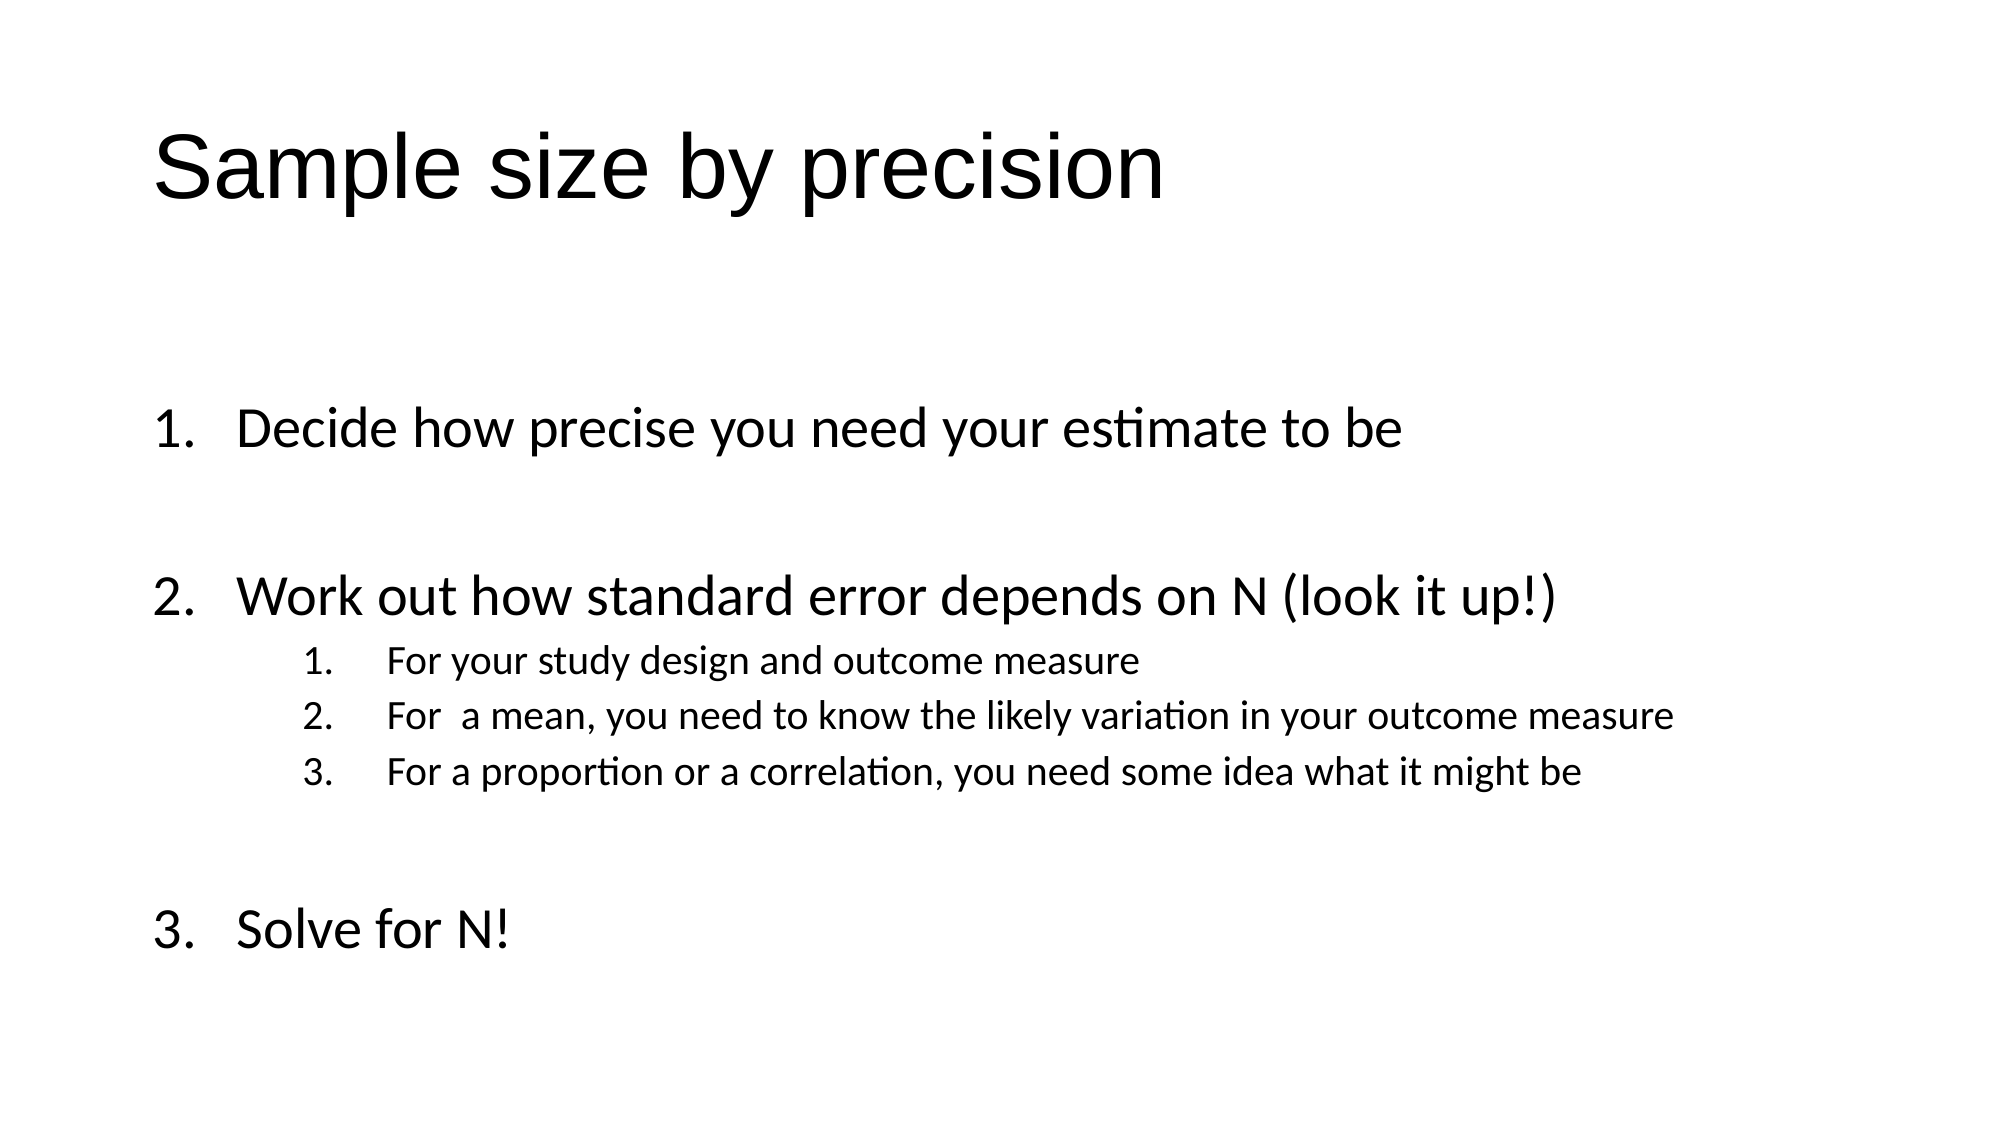

# Sample size by precision

Decide how precise you need your estimate to be

Work out how standard error depends on N (look it up!)
For your study design and outcome measure
For  a mean, you need to know the likely variation in your outcome measure
For a proportion or a correlation, you need some idea what it might be

Solve for N!